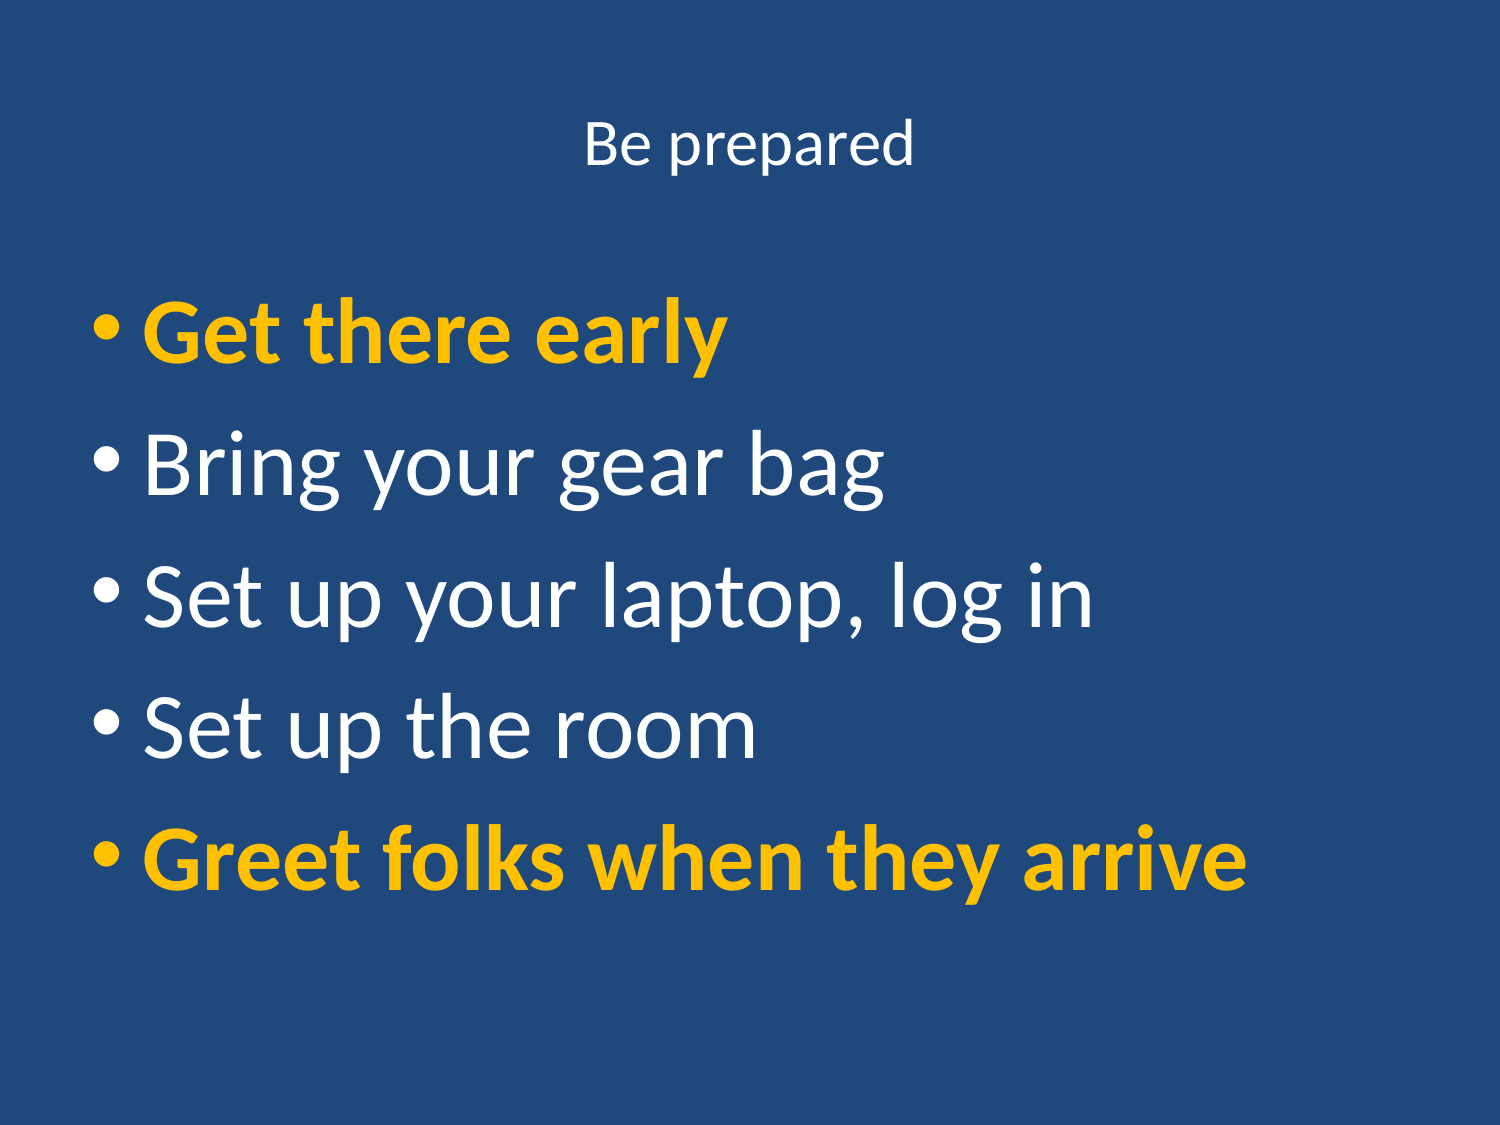

# Be prepared
Get there early
Bring your gear bag
Set up your laptop, log in
Set up the room
Greet folks when they arrive